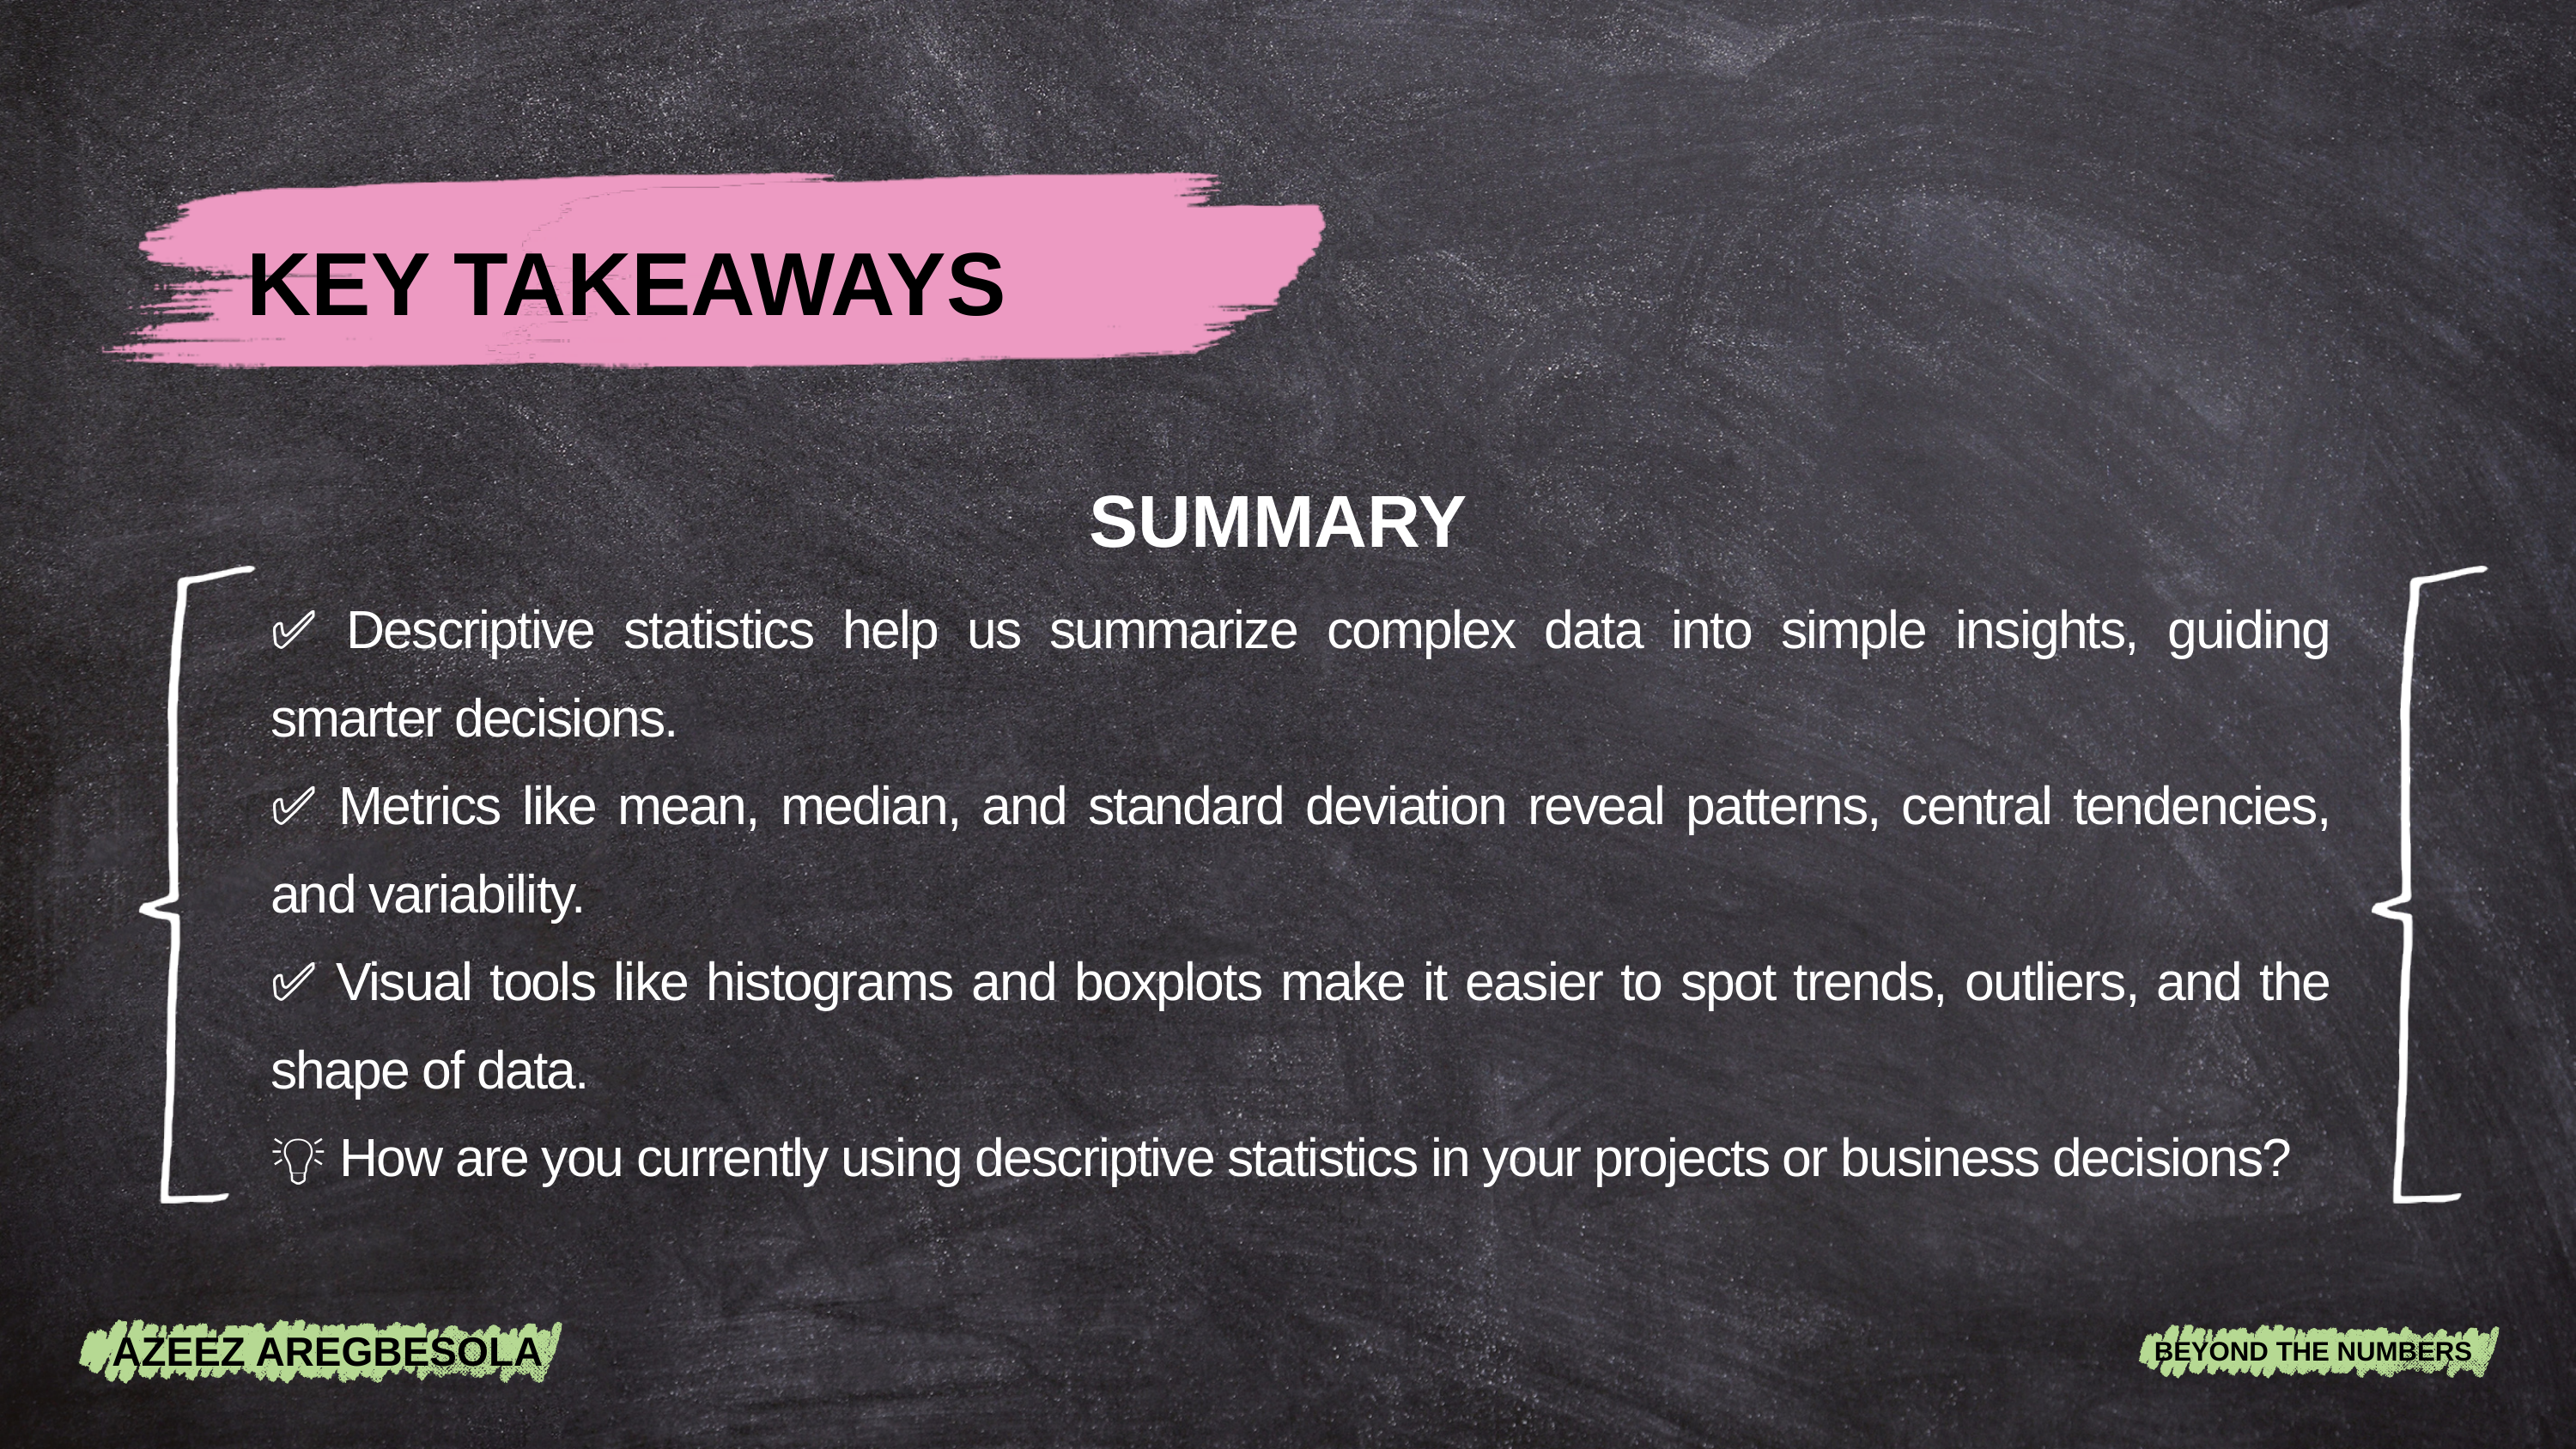

KEY TAKEAWAYS
SUMMARY

✅ Descriptive statistics help us summarize complex data into simple insights, guiding smarter decisions.
✅ Metrics like mean, median, and standard deviation reveal patterns, central tendencies, and variability.
✅ Visual tools like histograms and boxplots make it easier to spot trends, outliers, and the shape of data.
💡 How are you currently using descriptive statistics in your projects or business decisions?

AZEEZ AREGBESOLA
BEYOND THE NUMBERS